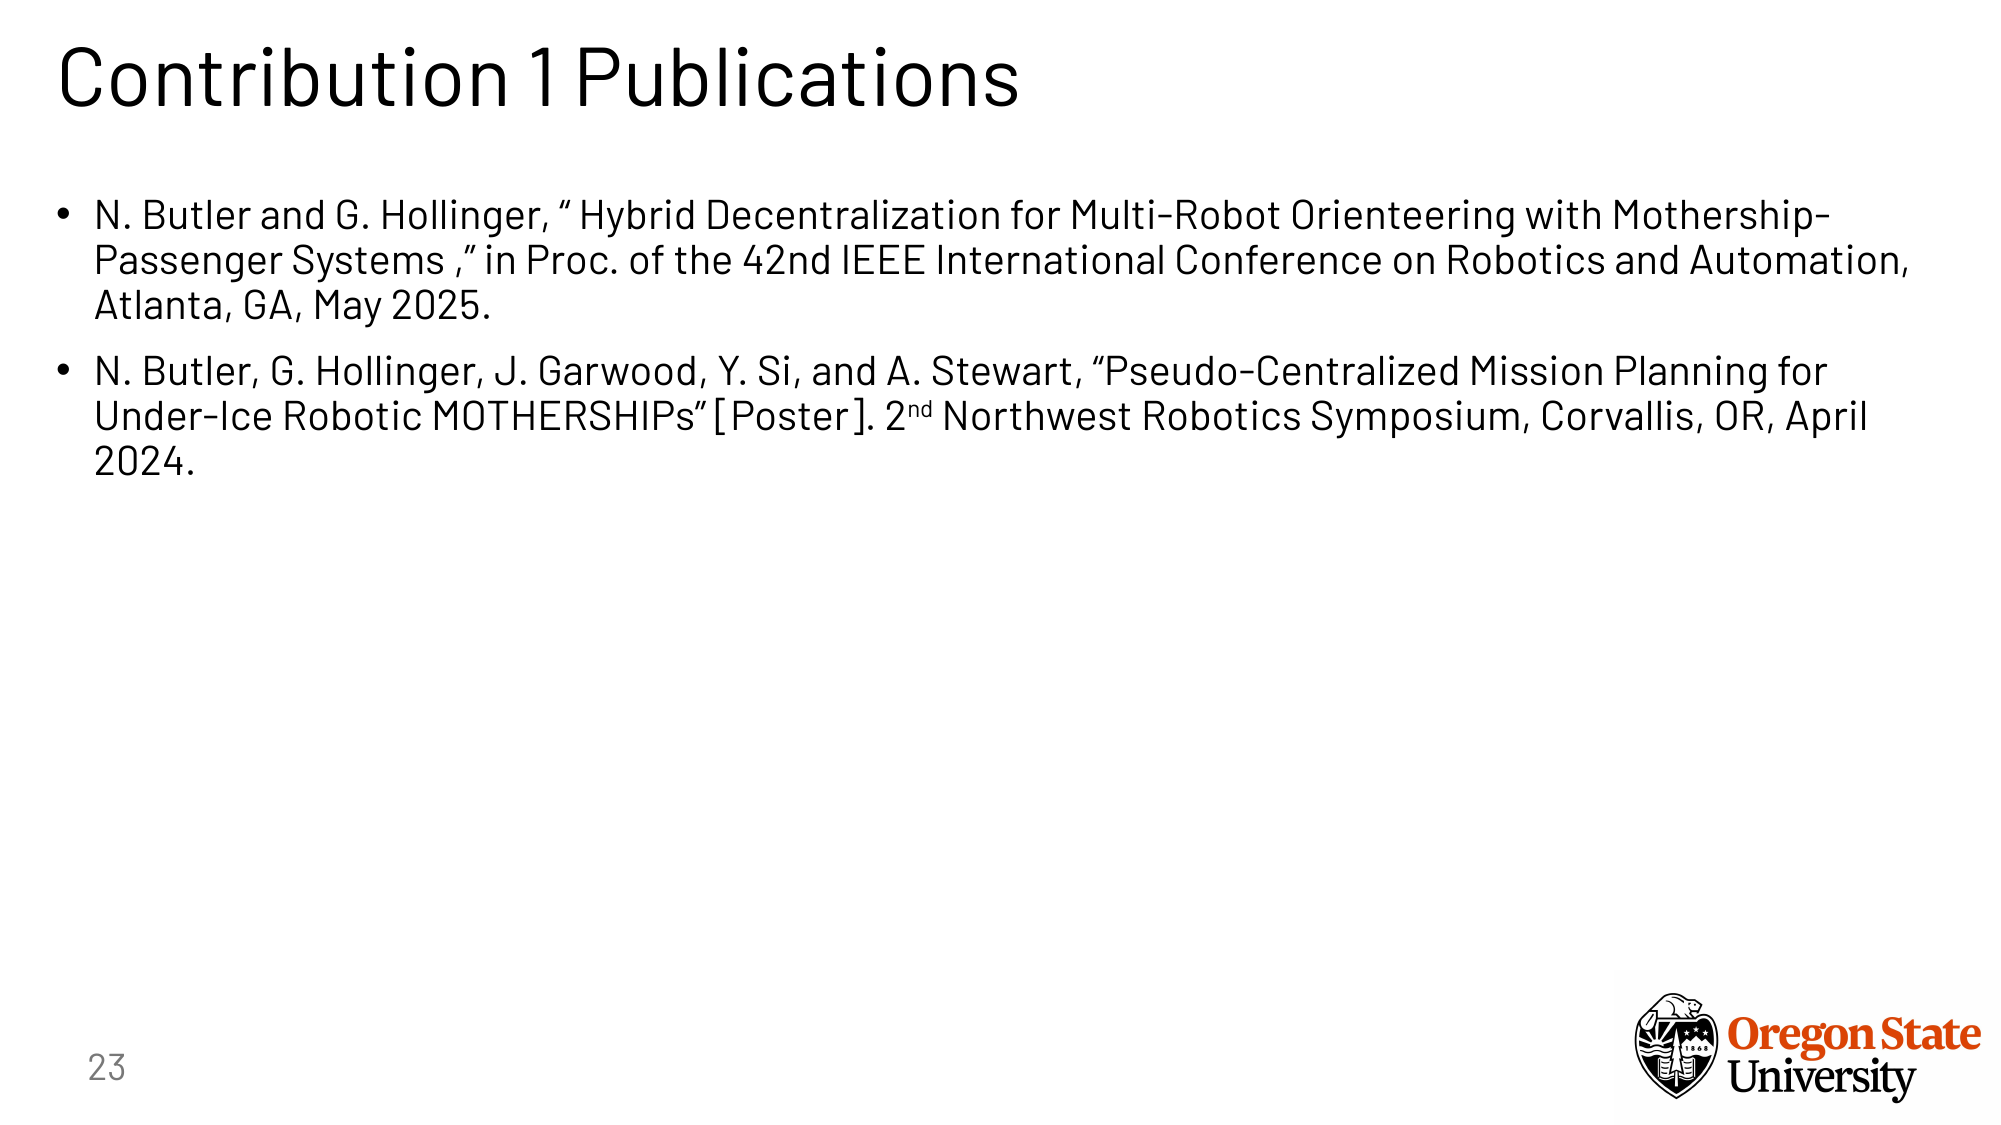

# Contribution 1 Publications
N. Butler and G. Hollinger, “ Hybrid Decentralization for Multi-Robot Orienteering with Mothership-Passenger Systems ,” in Proc. of the 42nd IEEE International Conference on Robotics and Automation, Atlanta, GA, May 2025.
N. Butler, G. Hollinger, J. Garwood, Y. Si, and A. Stewart, “Pseudo-Centralized Mission Planning for Under-Ice Robotic MOTHERSHIPs” [Poster]. 2nd Northwest Robotics Symposium, Corvallis, OR, April 2024.
23